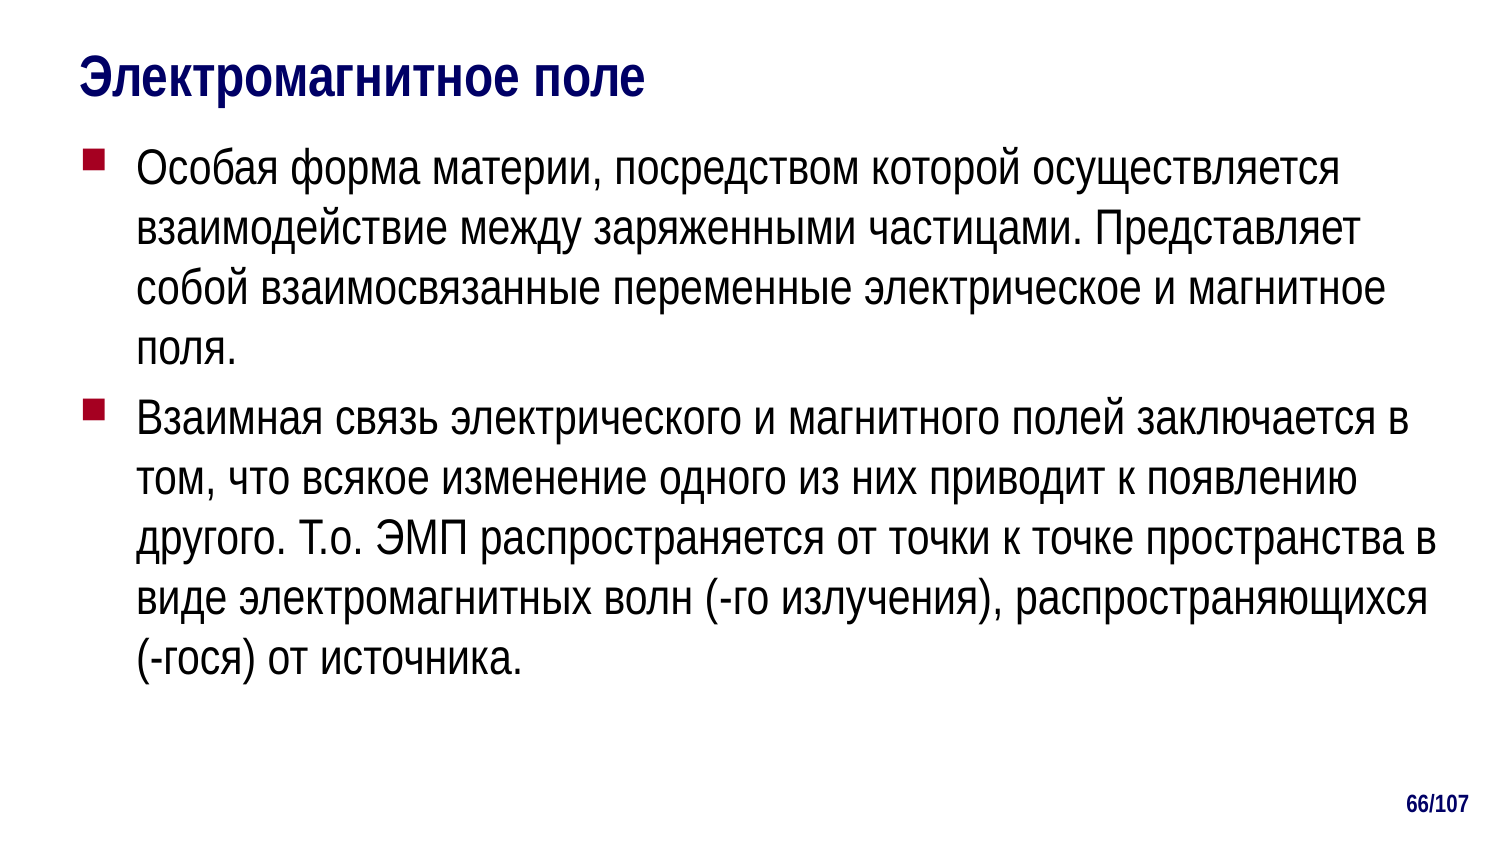

# Электромагнитное поле
Особая форма материи, посредством которой осуществляется взаимодействие между заряженными частицами. Представляет собой взаимосвязанные переменные электрическое и магнитное поля.
Взаимная связь электрического и магнитного полей заключается в том, что всякое изменение одного из них приводит к появлению другого. Т.о. ЭМП распространяется от точки к точке пространства в виде электромагнитных волн (-го излучения), распространяющихся (-гося) от источника.